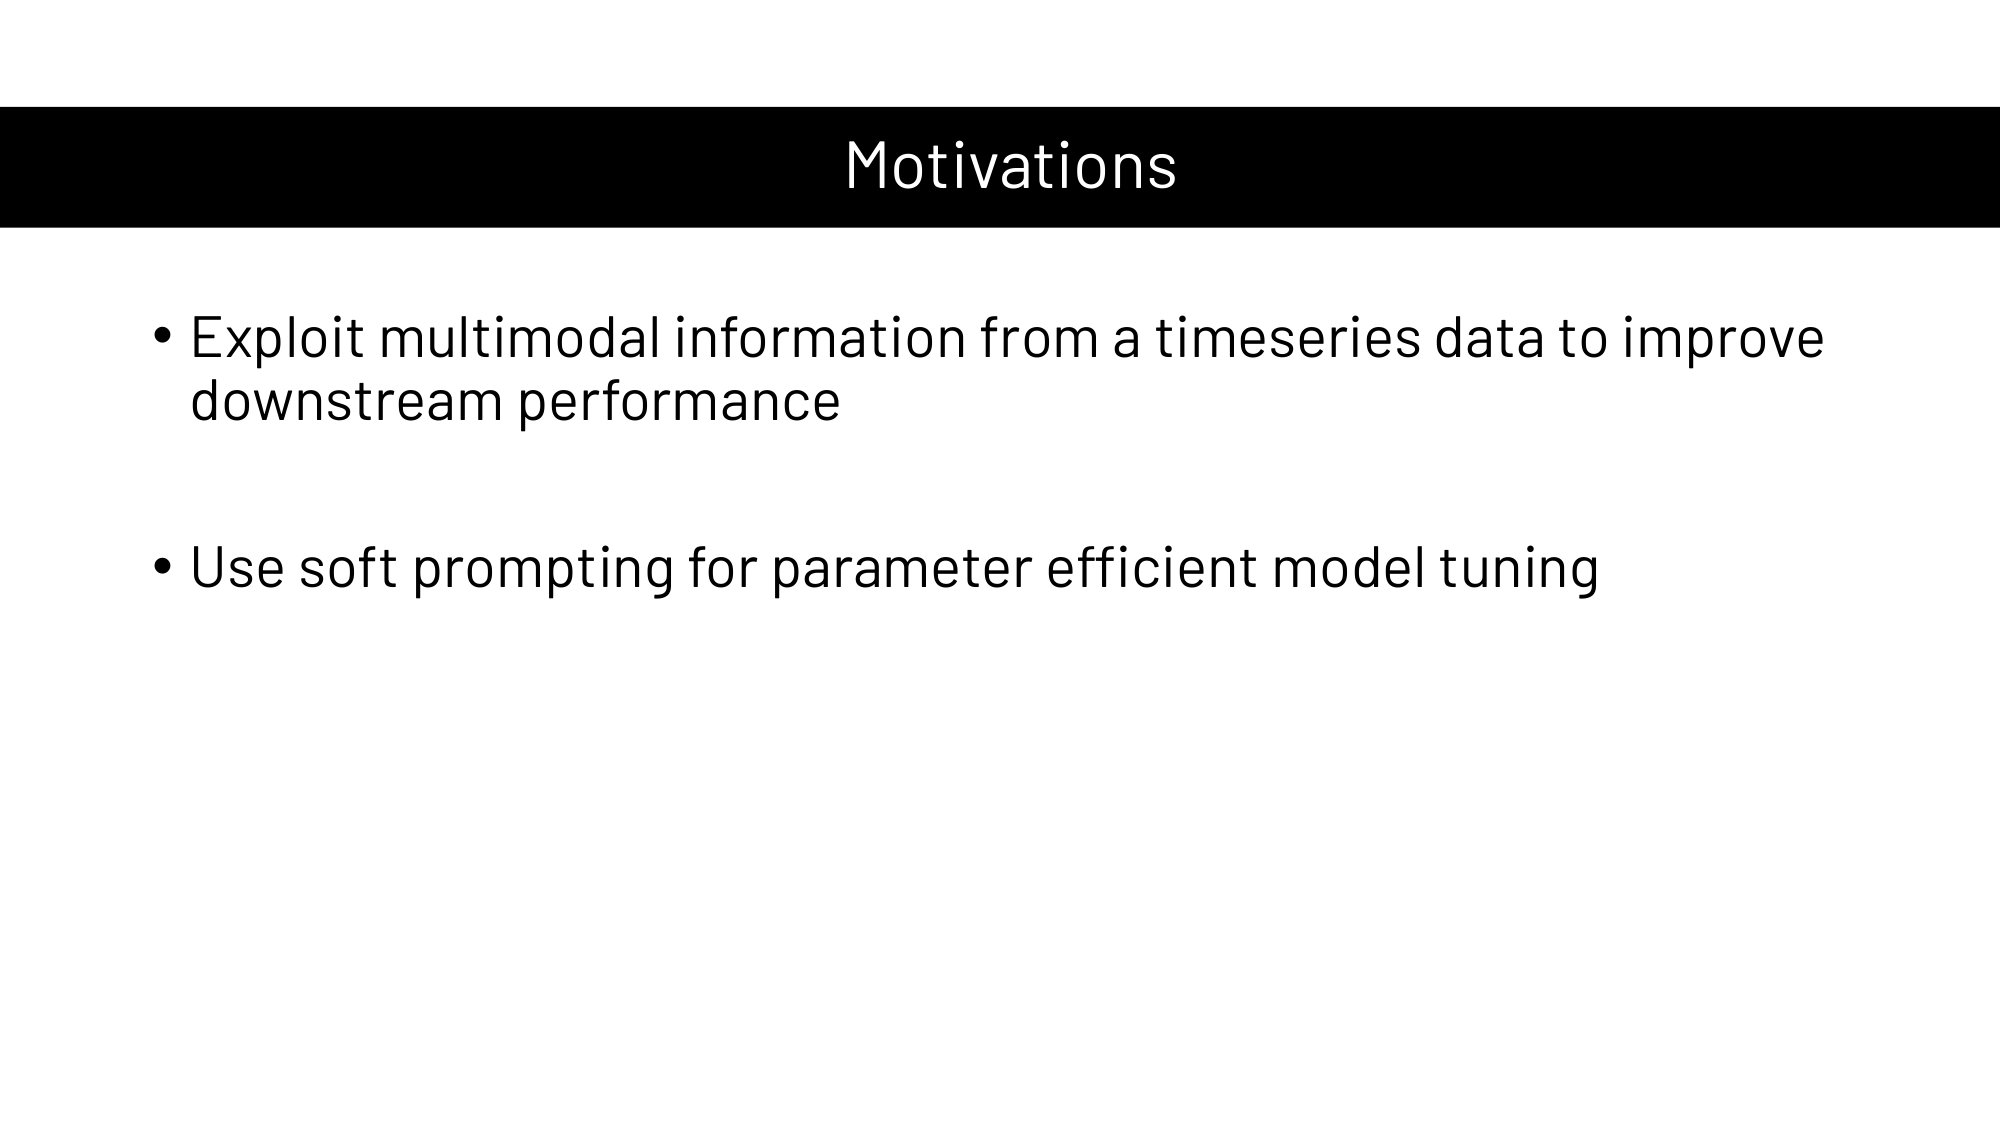

# Motivations

Exploit multimodal information from a timeseries data to improve downstream performance

Use soft prompting for parameter efficient model tuning